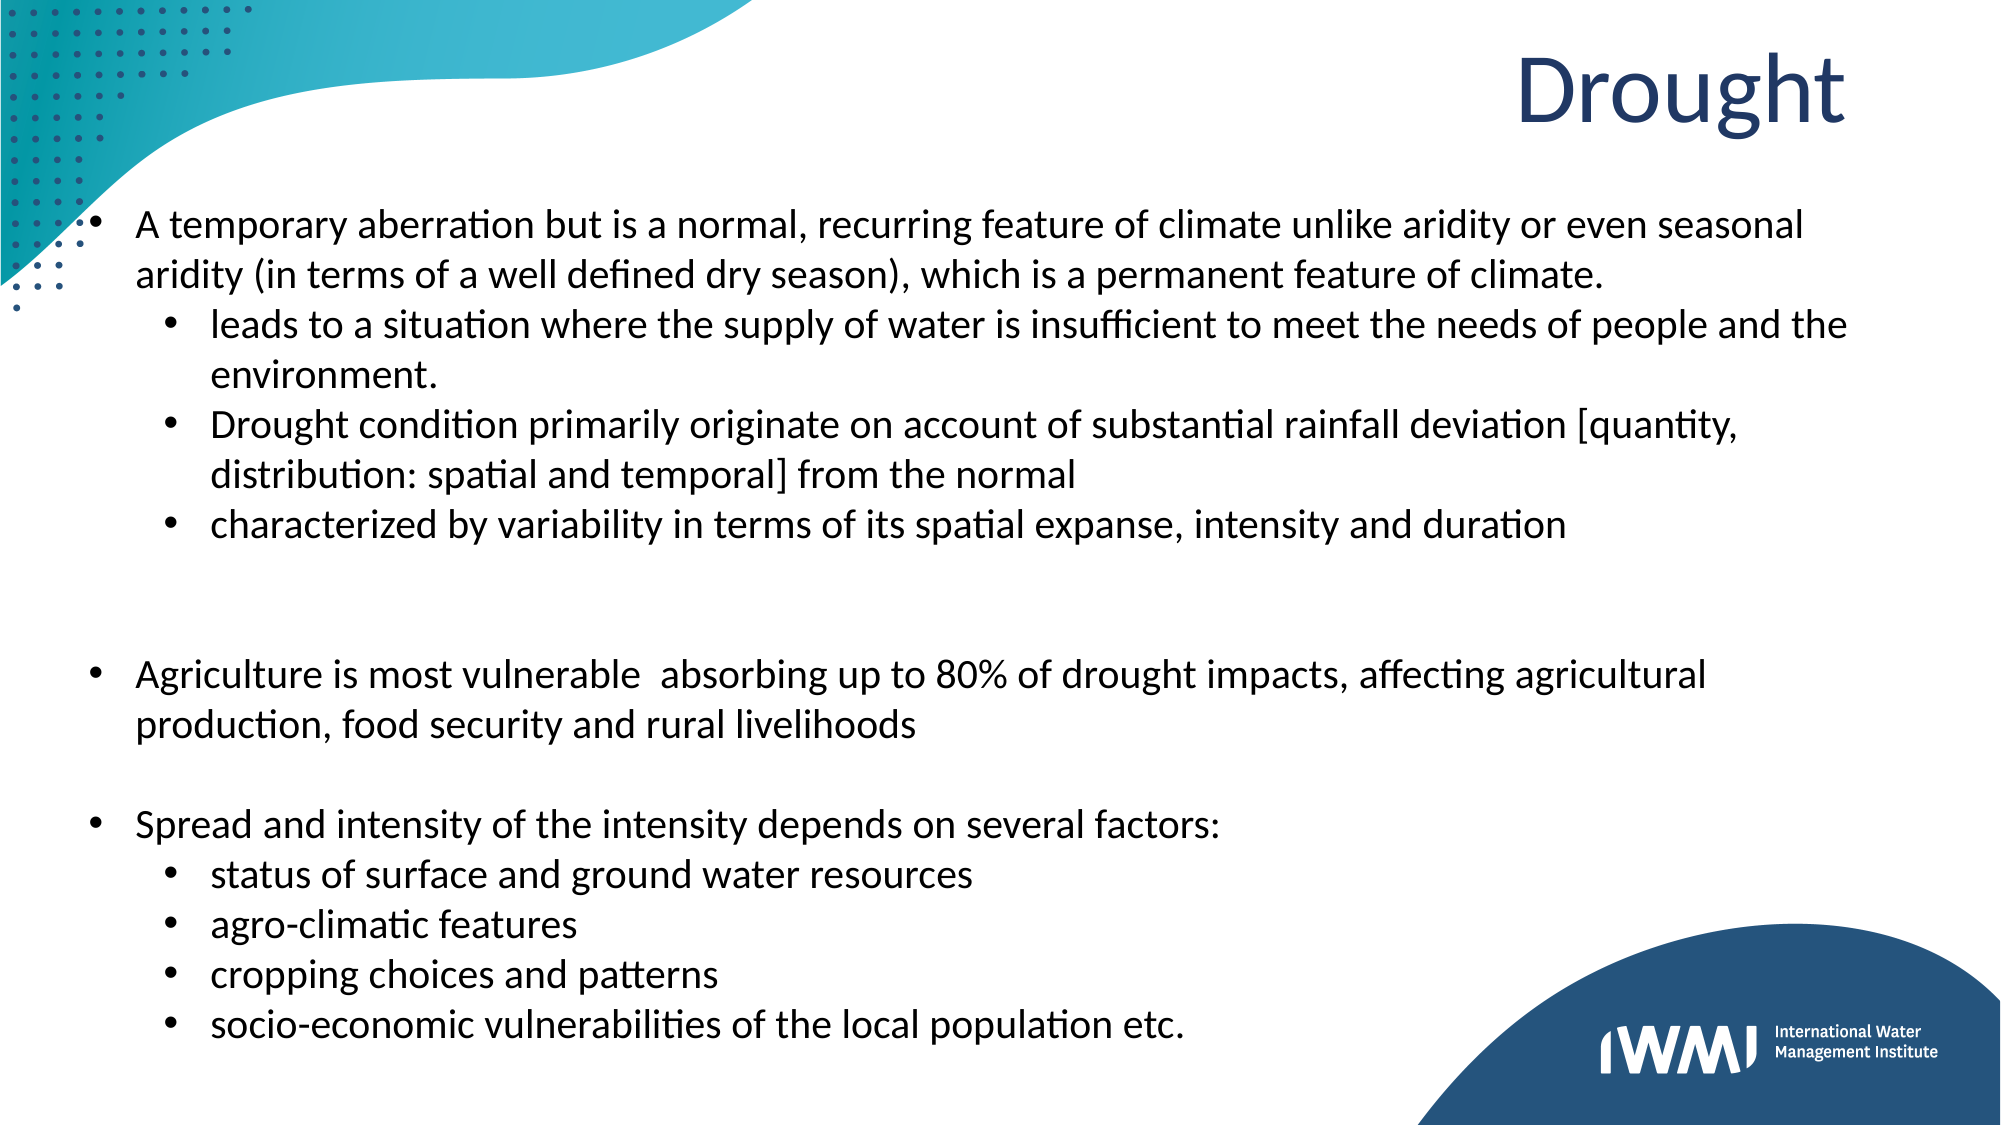

# Drought

A temporary aberration but is a normal, recurring feature of climate unlike aridity or even seasonal aridity (in terms of a well defined dry season), which is a permanent feature of climate.
leads to a situation where the supply of water is insufficient to meet the needs of people and the environment.
Drought condition primarily originate on account of substantial rainfall deviation [quantity, distribution: spatial and temporal] from the normal
characterized by variability in terms of its spatial expanse, intensity and duration

Agriculture is most vulnerable  absorbing up to 80% of drought impacts, affecting agricultural production, food security and rural livelihoods

Spread and intensity of the intensity depends on several factors:
status of surface and ground water resources
agro-climatic features
cropping choices and patterns
socio-economic vulnerabilities of the local population etc.